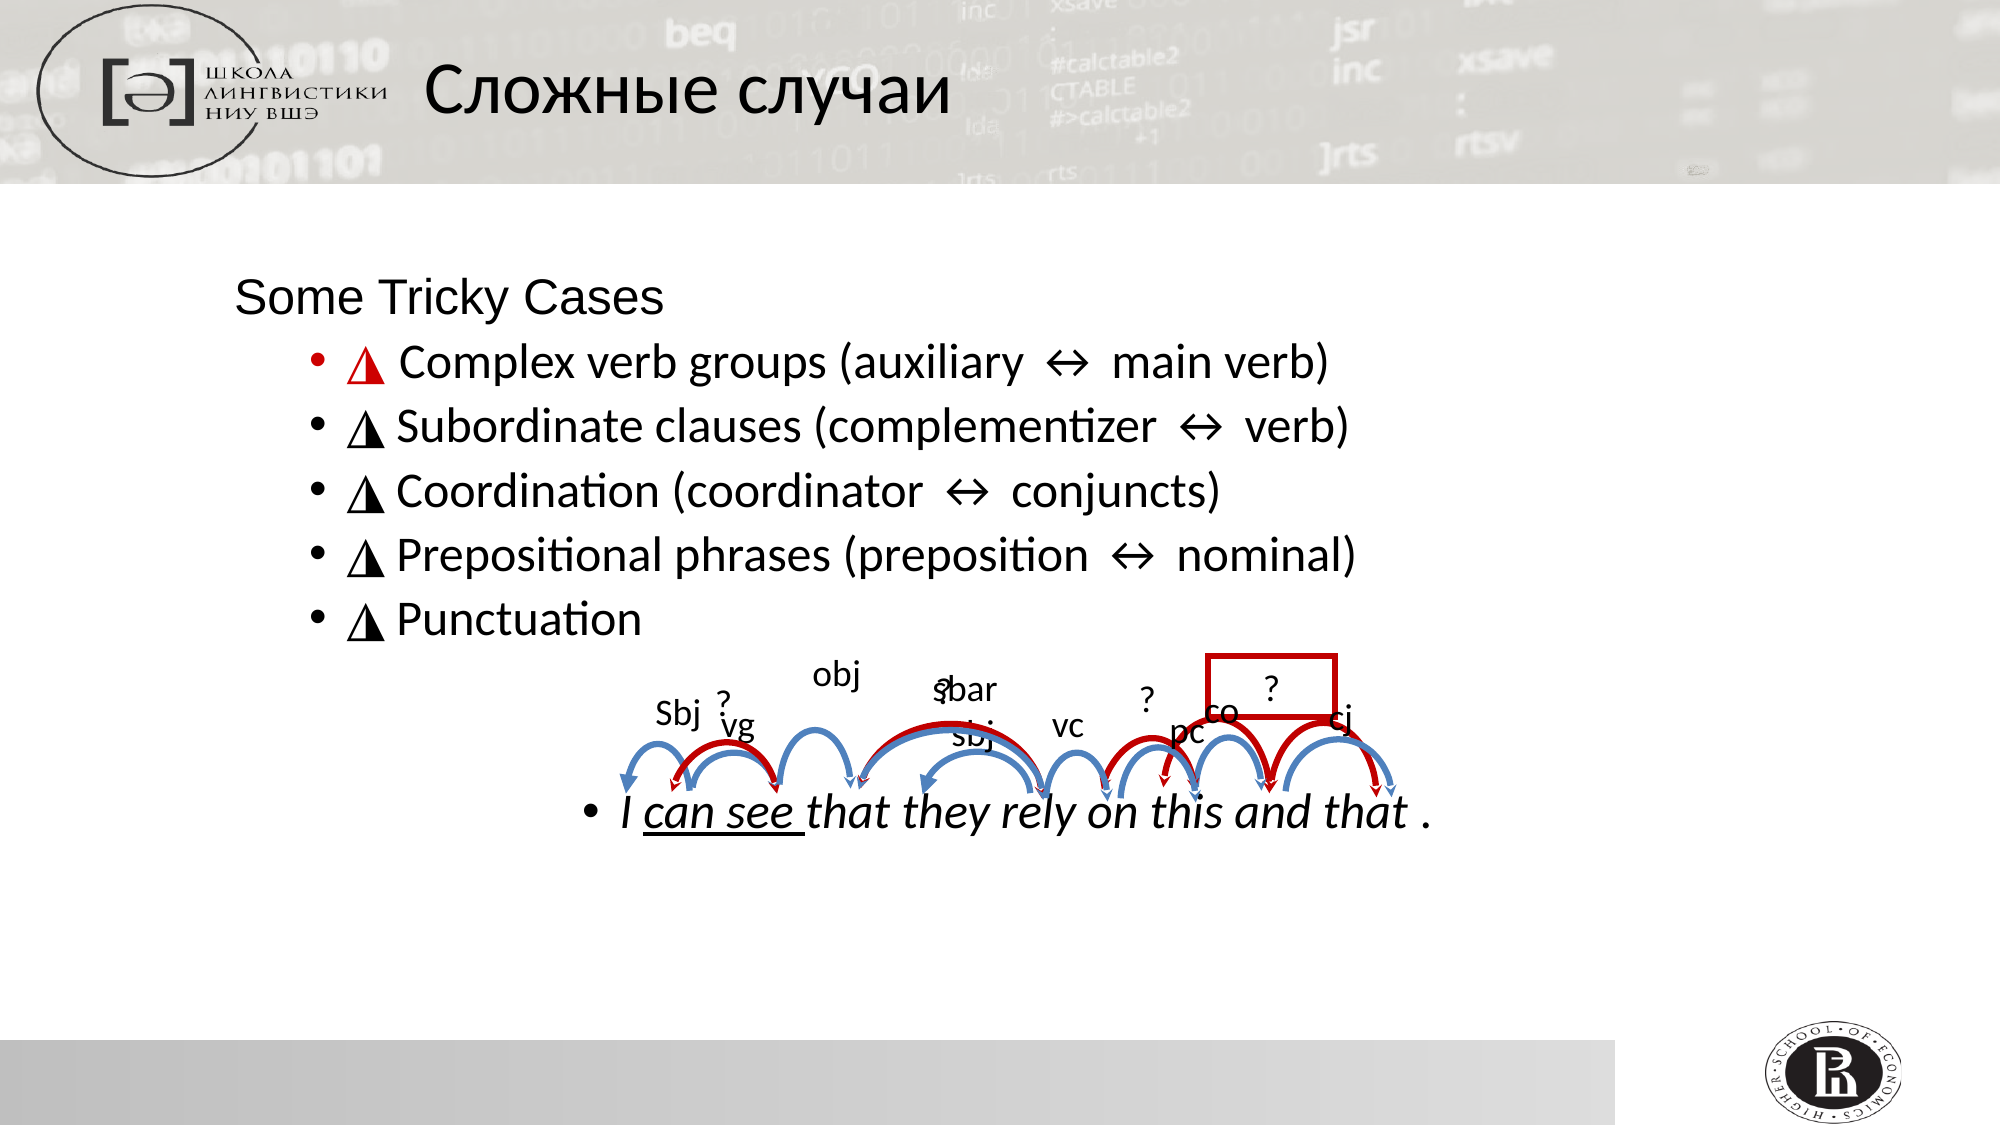

Сложные случаи
Some Tricky Cases
◮ Complex verb groups (auxiliary ↔ main verb)
◮ Subordinate clauses (complementizer ↔ verb)
◮ Coordination (coordinator ↔ conjuncts)
◮ Prepositional phrases (preposition ↔ nominal)
◮ Punctuation

I can see that they rely on this and that .
obj

?

sbar

?

?

?

co

cj
Sbj

vc

pc
vg

sbj